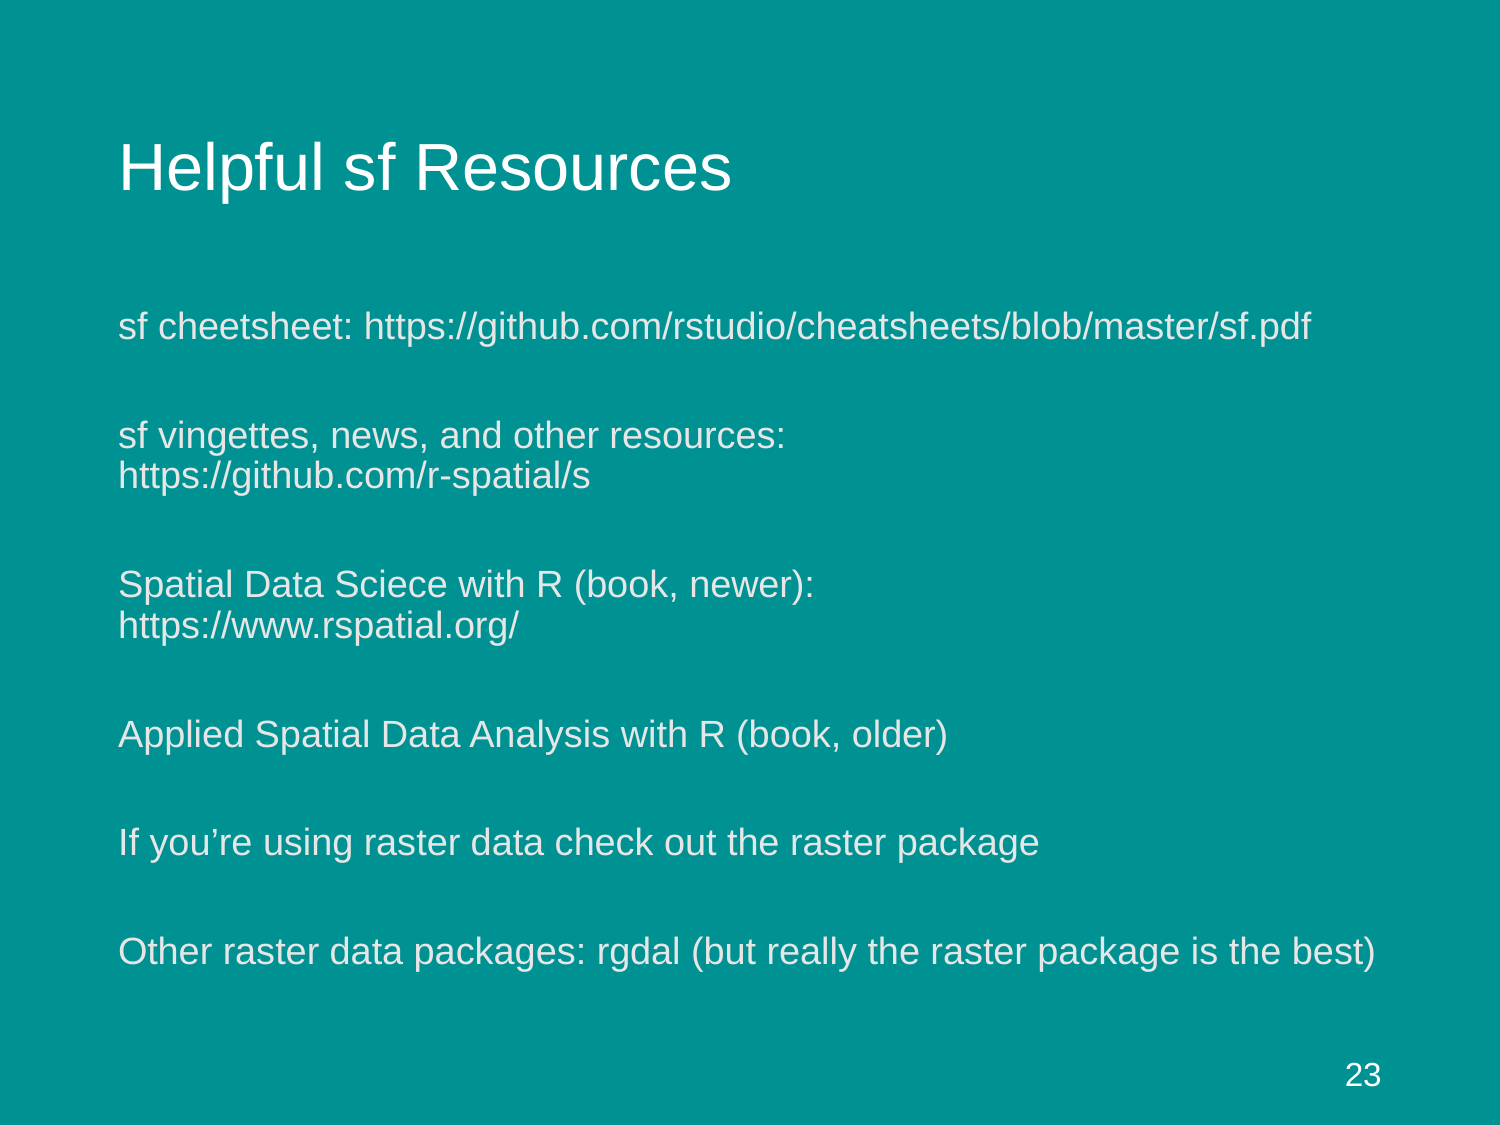

# Helpful sf Resources
sf cheetsheet: https://github.com/rstudio/cheatsheets/blob/master/sf.pdf

sf vingettes, news, and other resources:
https://github.com/r-spatial/s

Spatial Data Sciece with R (book, newer):
https://www.rspatial.org/

Applied Spatial Data Analysis with R (book, older)

If you’re using raster data check out the raster package

Other raster data packages: rgdal (but really the raster package is the best)

23